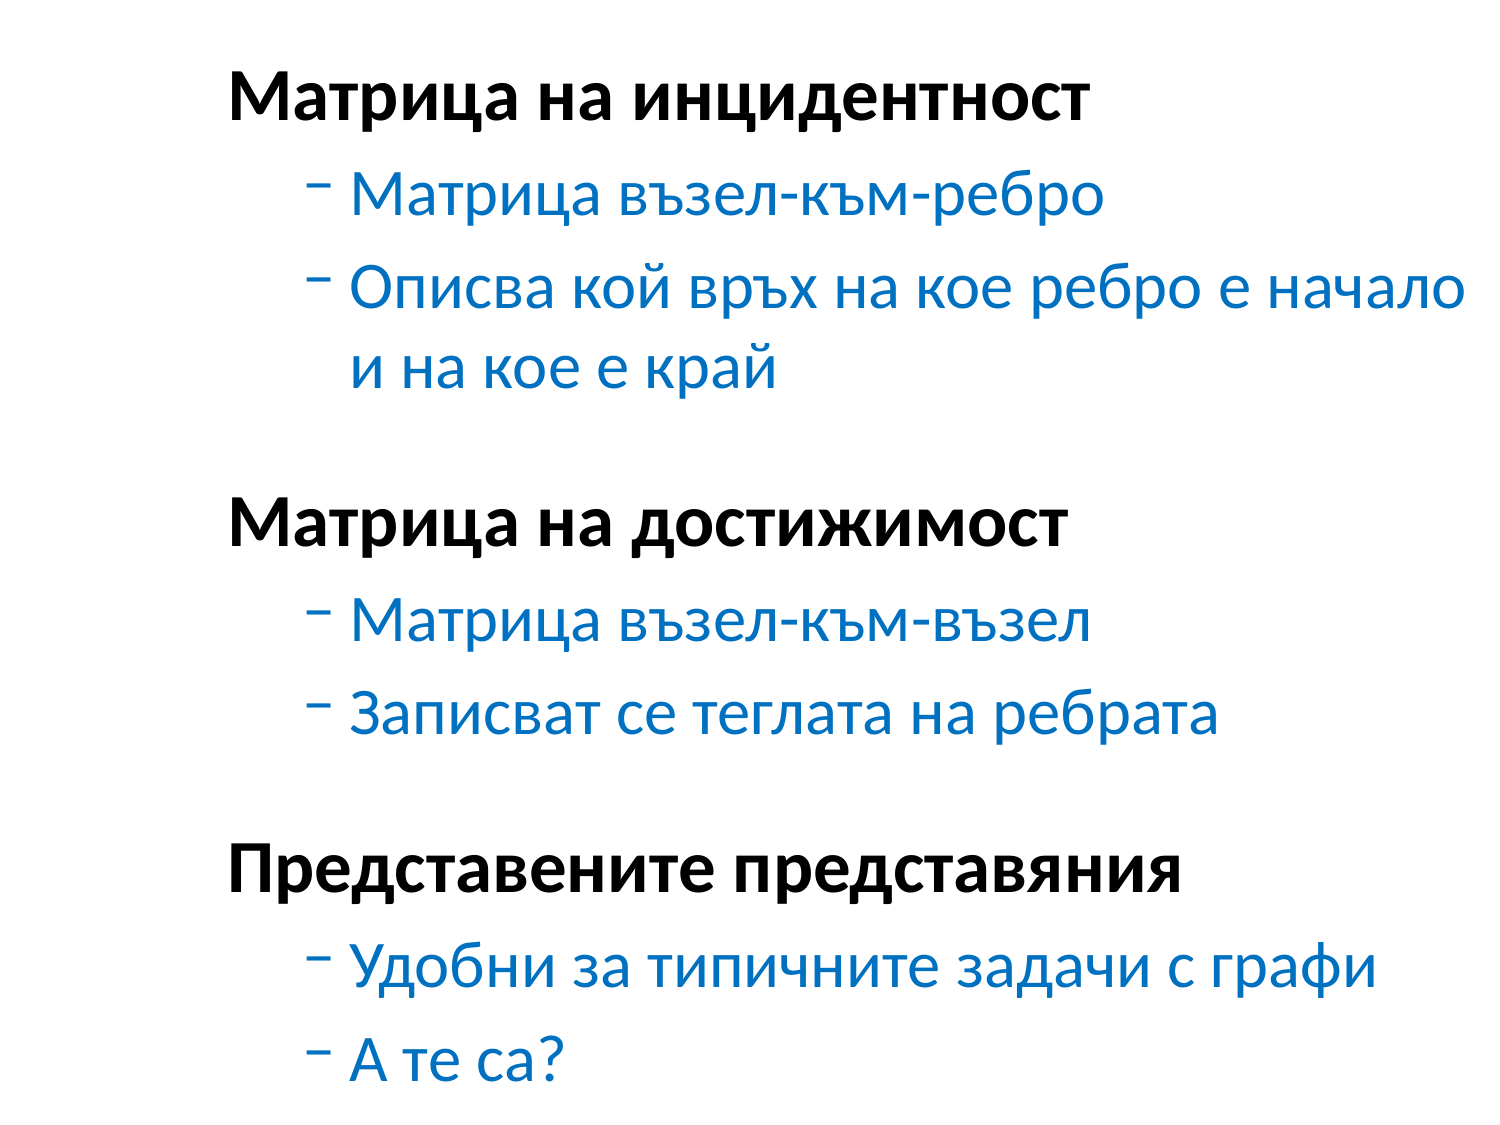

Матрица на инцидентност
Матрица възел-към-ребро
Описва кой връх на кое ребро е начало и на кое е край

Матрица на достижимост
Матрица възел-към-възел
Записват се теглата на ребрата

Представените представяния
Удобни за типичните задачи с графи
А те са?